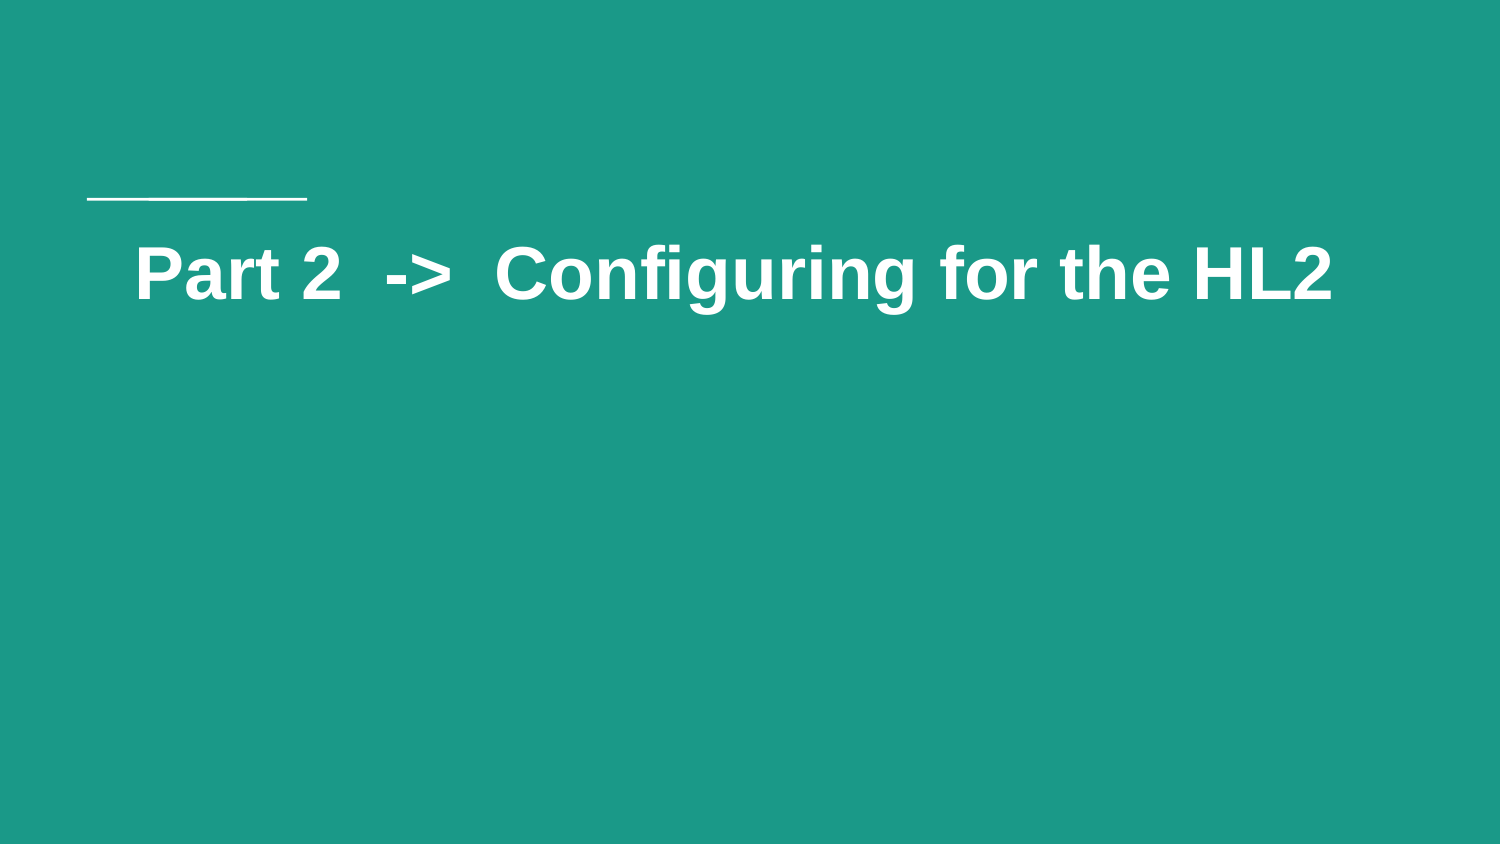

# Part 2  ->  Configuring for the HL2